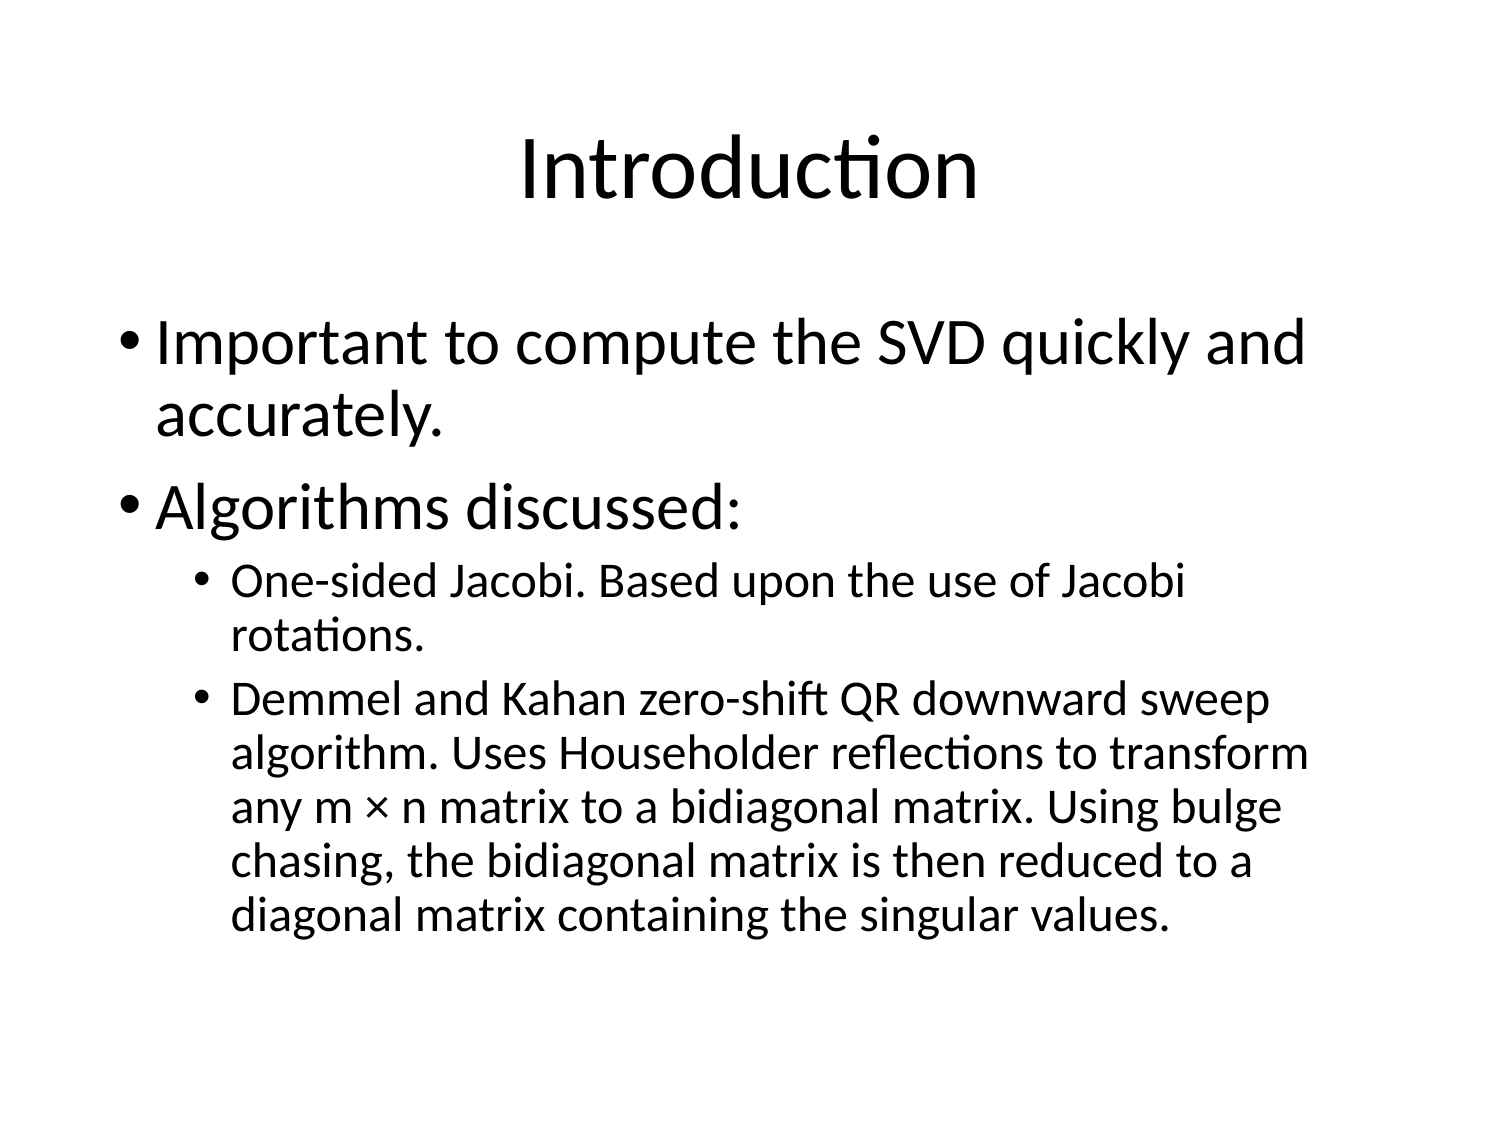

# Introduction
Important to compute the SVD quickly and accurately.
Algorithms discussed:
One-sided Jacobi. Based upon the use of Jacobi rotations.
Demmel and Kahan zero-shift QR downward sweep algorithm. Uses Householder reflections to transform any m × n matrix to a bidiagonal matrix. Using bulge chasing, the bidiagonal matrix is then reduced to a diagonal matrix containing the singular values.